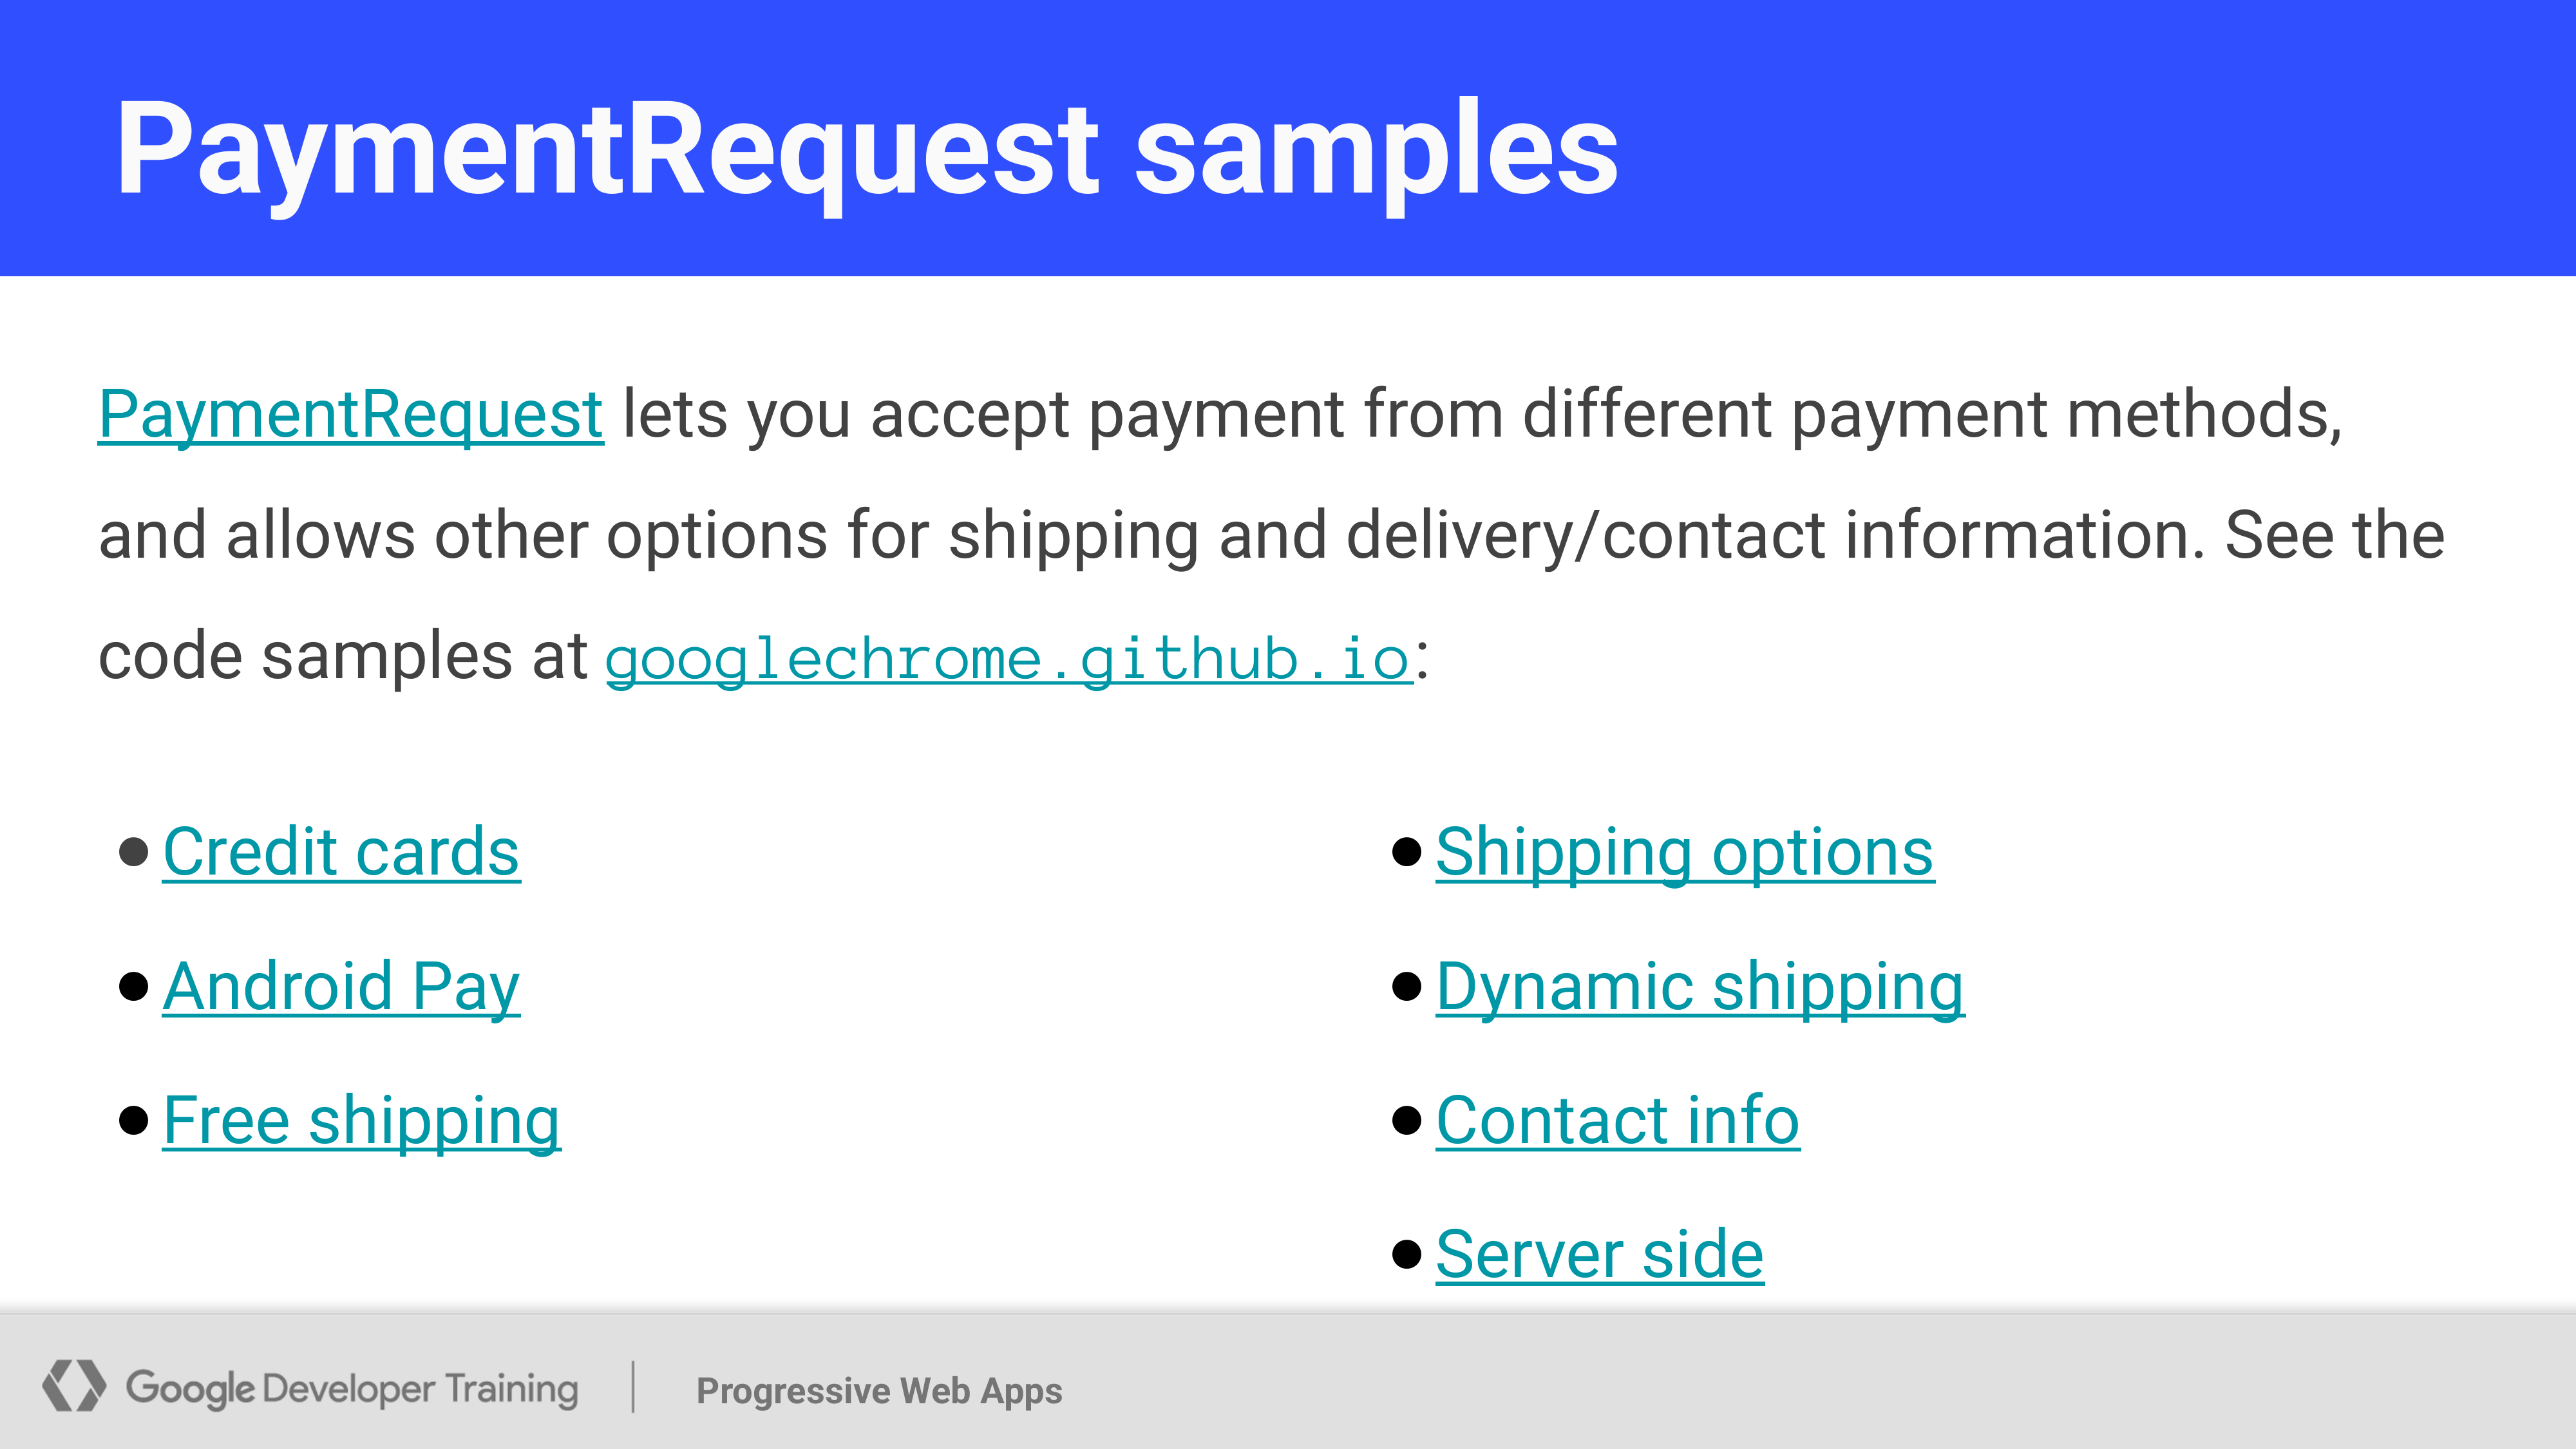

# PaymentRequest samples
PaymentRequest samples

PaymentRequest lets you accept payment from different payment methods, and allows other options for shipping and delivery/contact information. See the code samples at googlechrome.github.io:
Credit cards
Android Pay
Free shipping

Shipping options
Dynamic shipping
Contact info
Server side